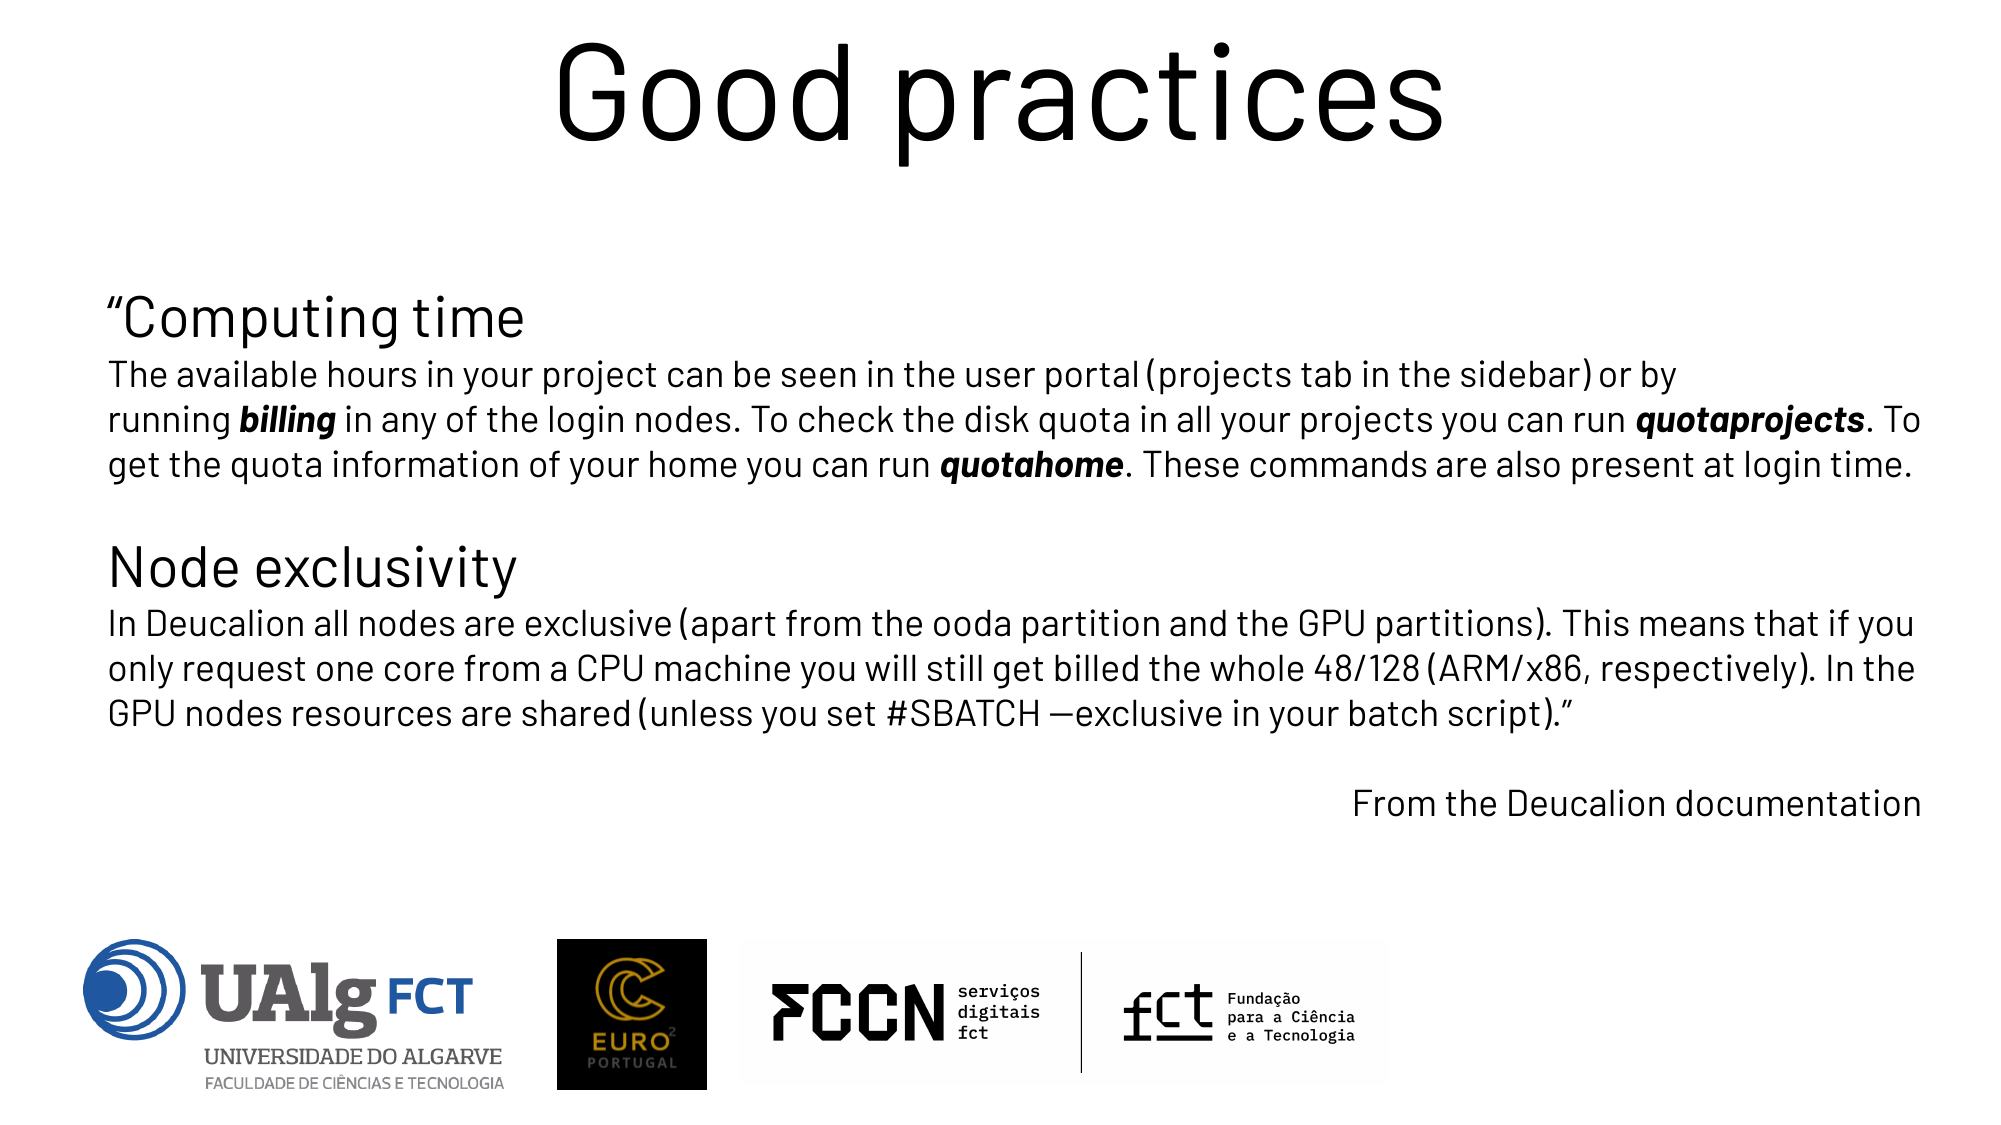

Good practices
“Computing time
The available hours in your project can be seen in the user portal (projects tab in the sidebar) or by running billing in any of the login nodes. To check the disk quota in all your projects you can run quotaprojects. To get the quota information of your home you can run quotahome. These commands are also present at login time.

Node exclusivity
In Deucalion all nodes are exclusive (apart from the ooda partition and the GPU partitions). This means that if you only request one core from a CPU machine you will still get billed the whole 48/128 (ARM/x86, respectively). In the GPU nodes resources are shared (unless you set #SBATCH --exclusive in your batch script).”

From the Deucalion documentation